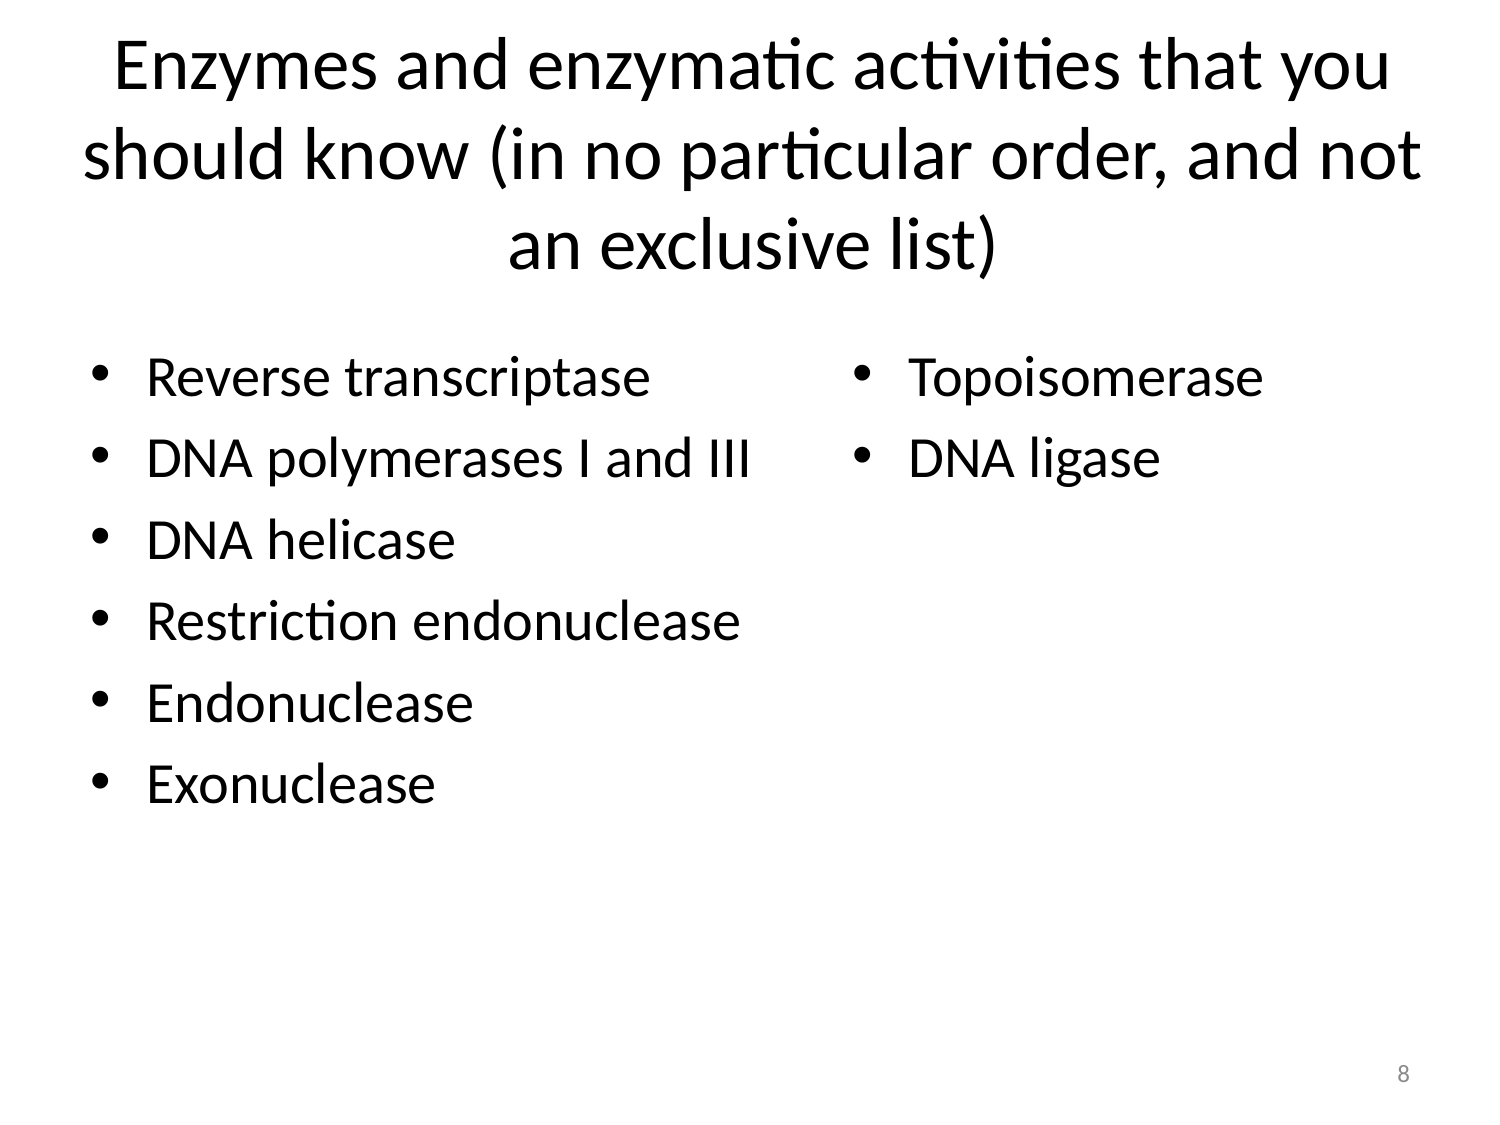

# Enzymes and enzymatic activities that you should know (in no particular order, and not an exclusive list)
Reverse transcriptase
DNA polymerases I and III
DNA helicase
Restriction endonuclease
Endonuclease
Exonuclease

Topoisomerase
DNA ligase

8